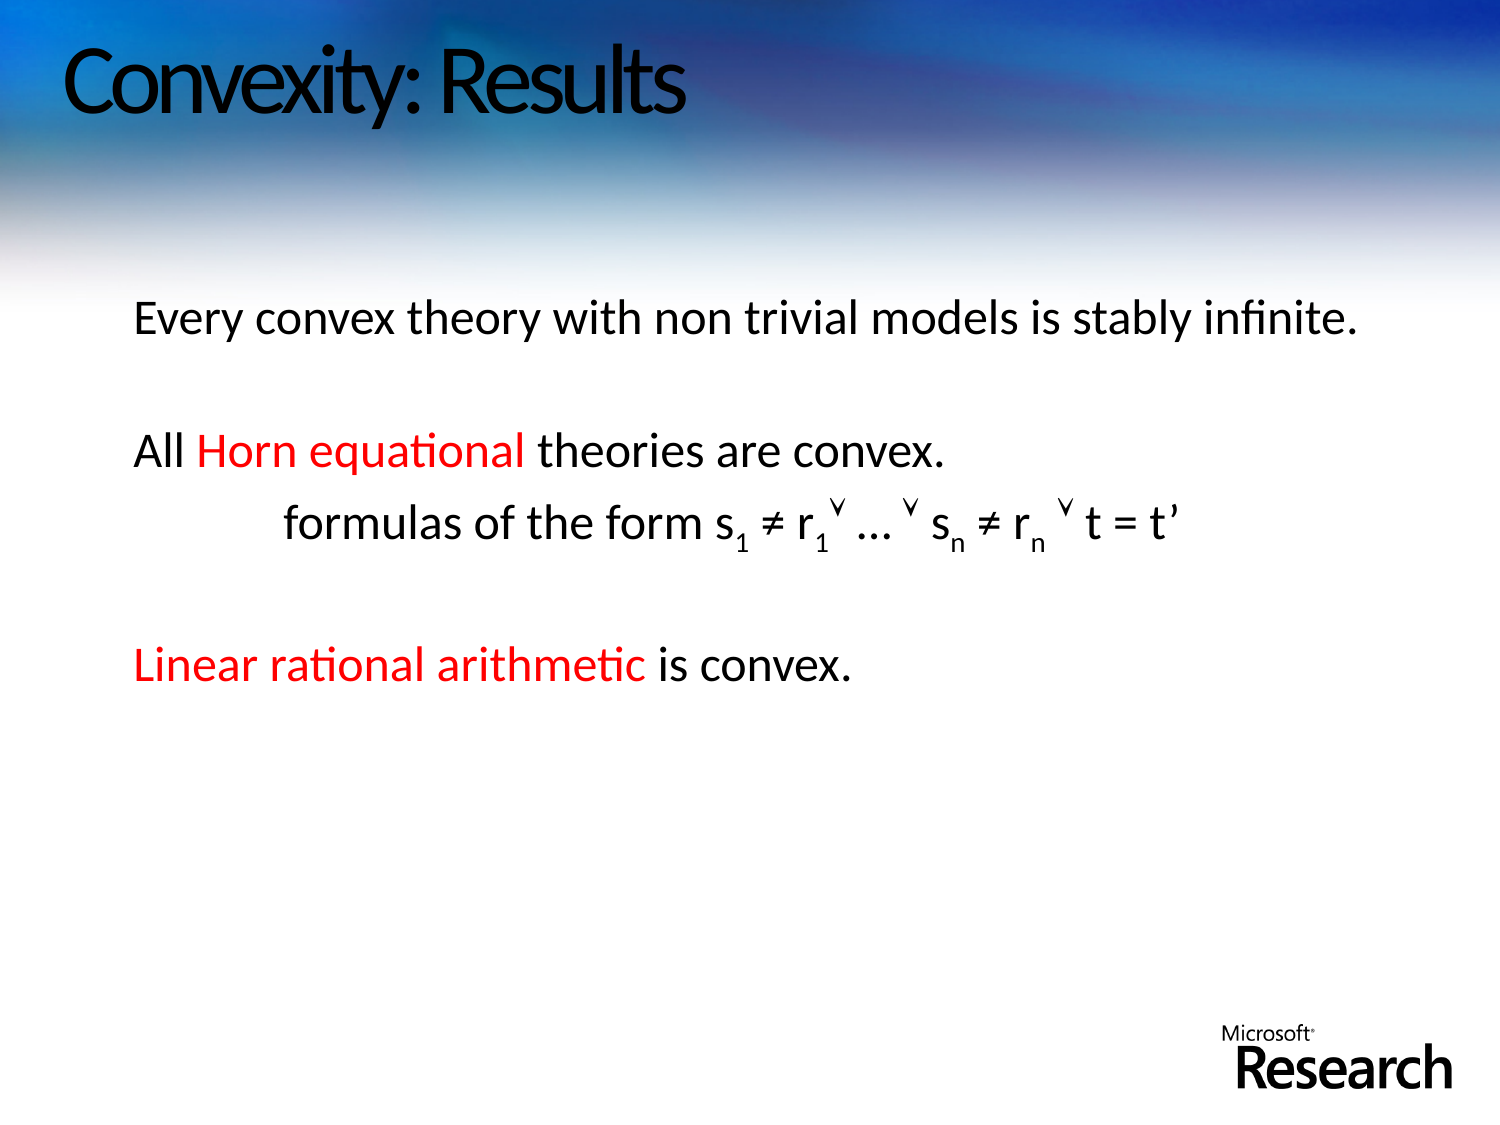

# Convexity: Results
Every convex theory with non trivial models is stably infinite.

All Horn equational theories are convex.
	formulas of the form s1 ≠ r1∨ … ∨ sn ≠ rn ∨ t = t’

Linear rational arithmetic is convex.